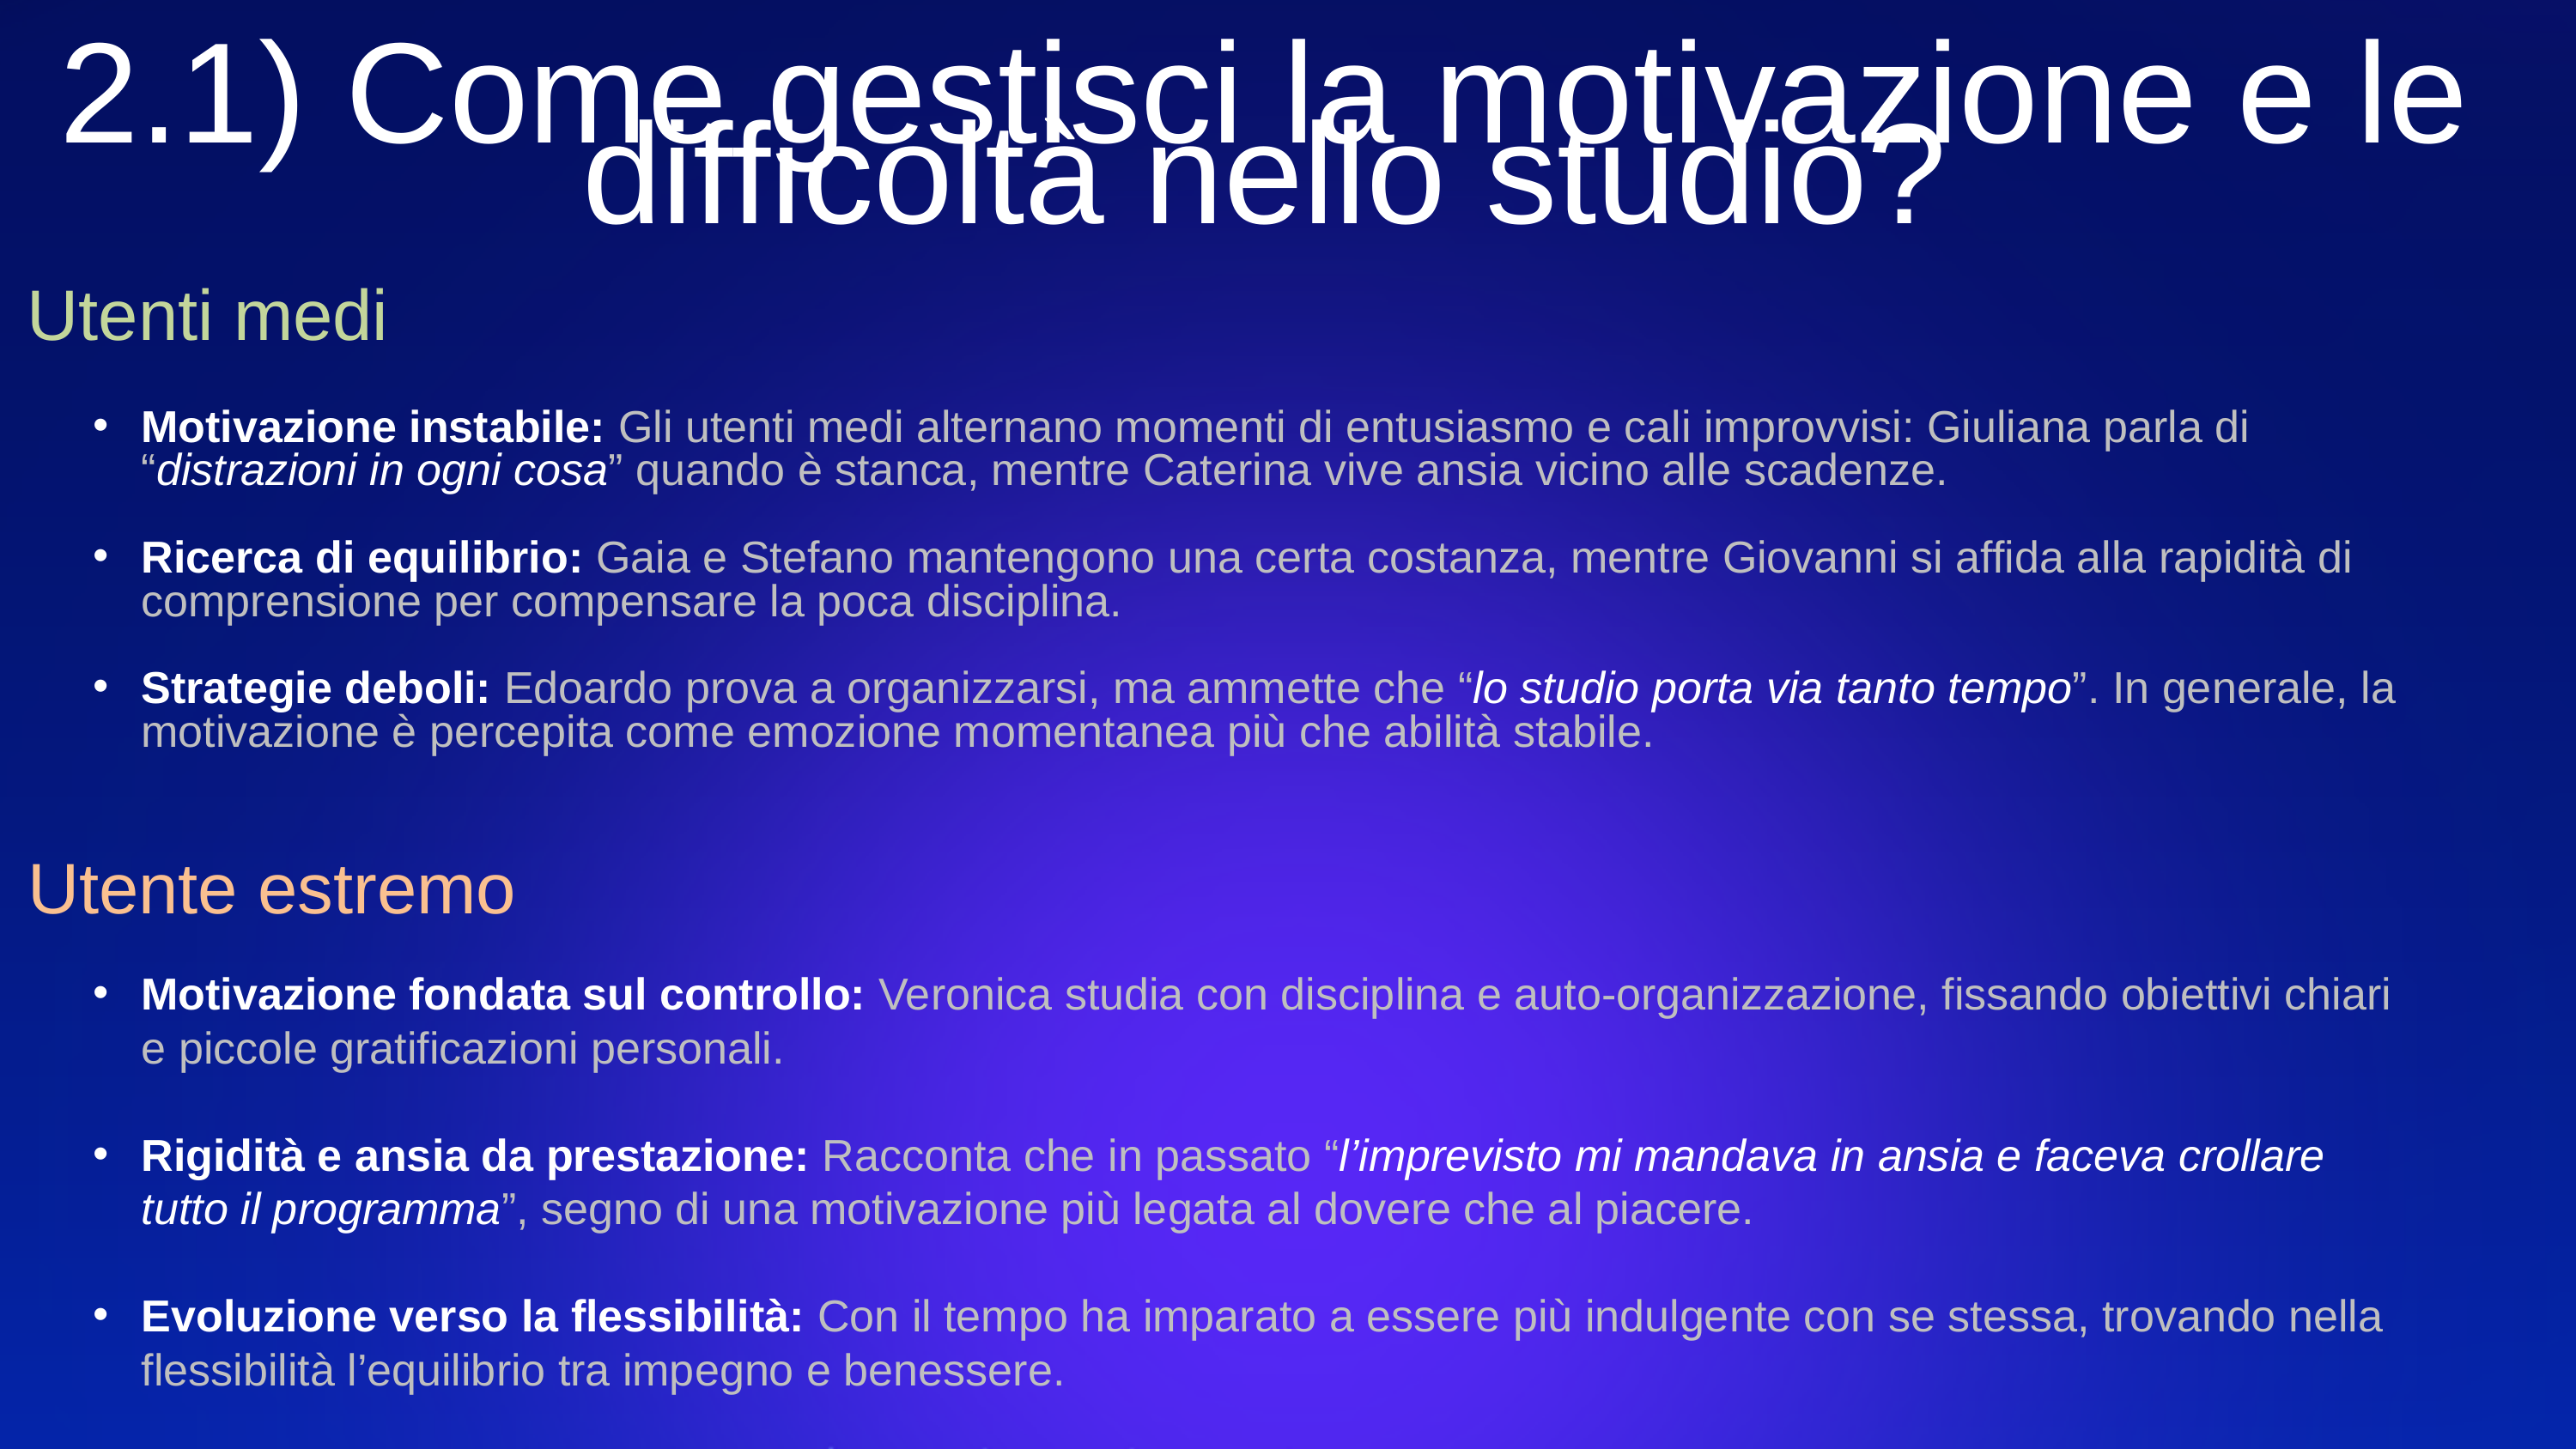

2.1) Come gestisci la motivazione e le difficoltà nello studio?
Utenti medi
Motivazione instabile: Gli utenti medi alternano momenti di entusiasmo e cali improvvisi: Giuliana parla di “distrazioni in ogni cosa” quando è stanca, mentre Caterina vive ansia vicino alle scadenze.

Ricerca di equilibrio: Gaia e Stefano mantengono una certa costanza, mentre Giovanni si affida alla rapidità di comprensione per compensare la poca disciplina.

Strategie deboli: Edoardo prova a organizzarsi, ma ammette che “lo studio porta via tanto tempo”. In generale, la motivazione è percepita come emozione momentanea più che abilità stabile.
Utente estremo
Motivazione fondata sul controllo: Veronica studia con disciplina e auto-organizzazione, fissando obiettivi chiari e piccole gratificazioni personali.

Rigidità e ansia da prestazione: Racconta che in passato “l’imprevisto mi mandava in ansia e faceva crollare tutto il programma”, segno di una motivazione più legata al dovere che al piacere.

Evoluzione verso la flessibilità: Con il tempo ha imparato a essere più indulgente con se stessa, trovando nella flessibilità l’equilibrio tra impegno e benessere.